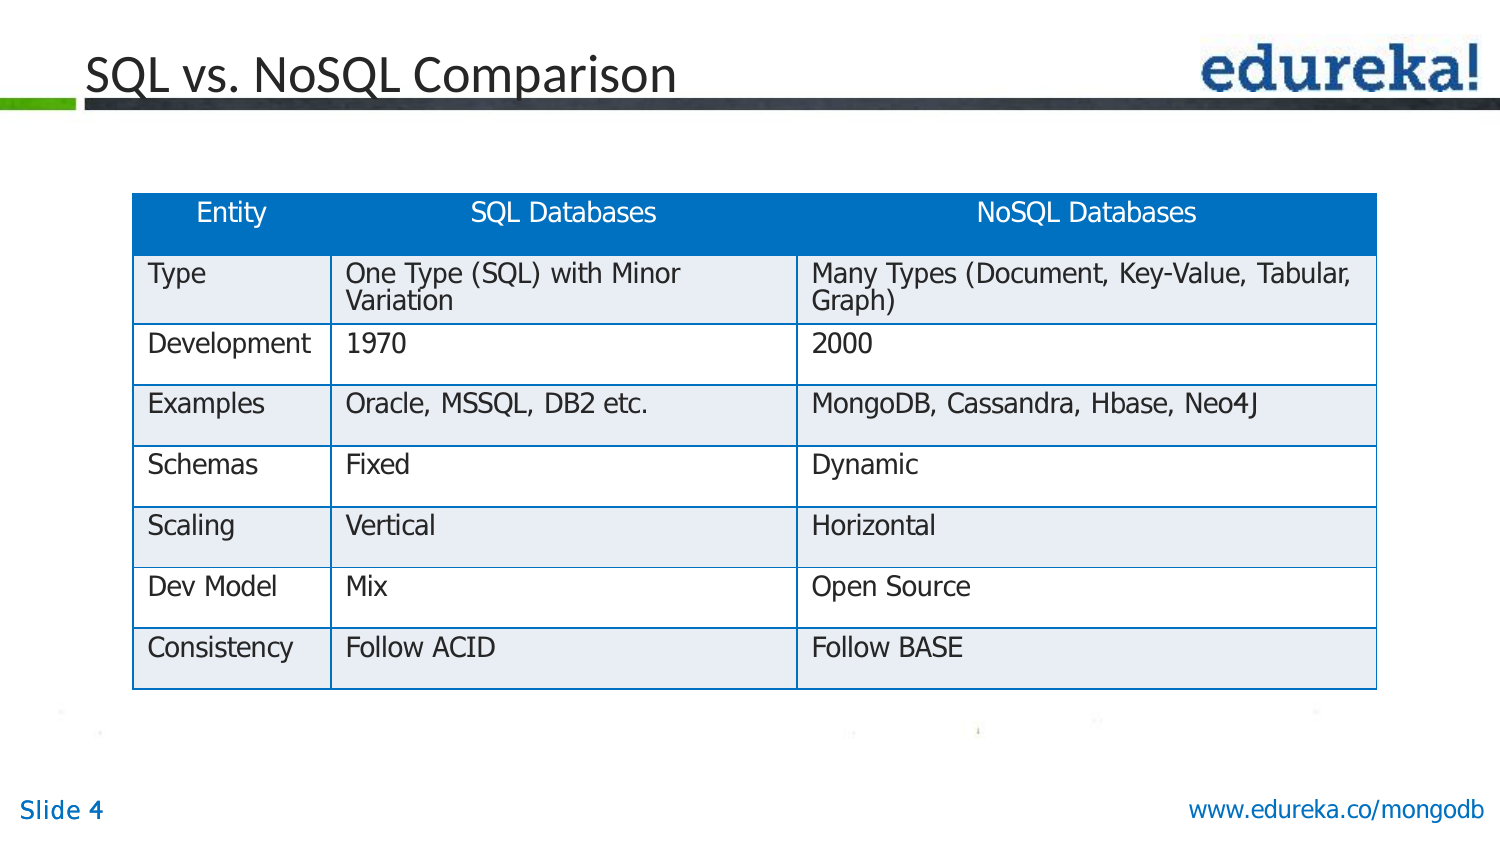

SQL vs. NoSQL Comparison
| Entity | SQL Databases | NoSQL Databases |
| --- | --- | --- |
| Type | One Type (SQL) with Minor Variation | Many Types (Document, Key-Value, Tabular, Graph) |
| Development | 1970 | 2000 |
| Examples | Oracle, MSSQL, DB2 etc. | MongoDB, Cassandra, Hbase, Neo4J |
| Schemas | Fixed | Dynamic |
| Scaling | Vertical | Horizontal |
| Dev Model | Mix | Open Source |
| Consistency | Follow ACID | Follow BASE |